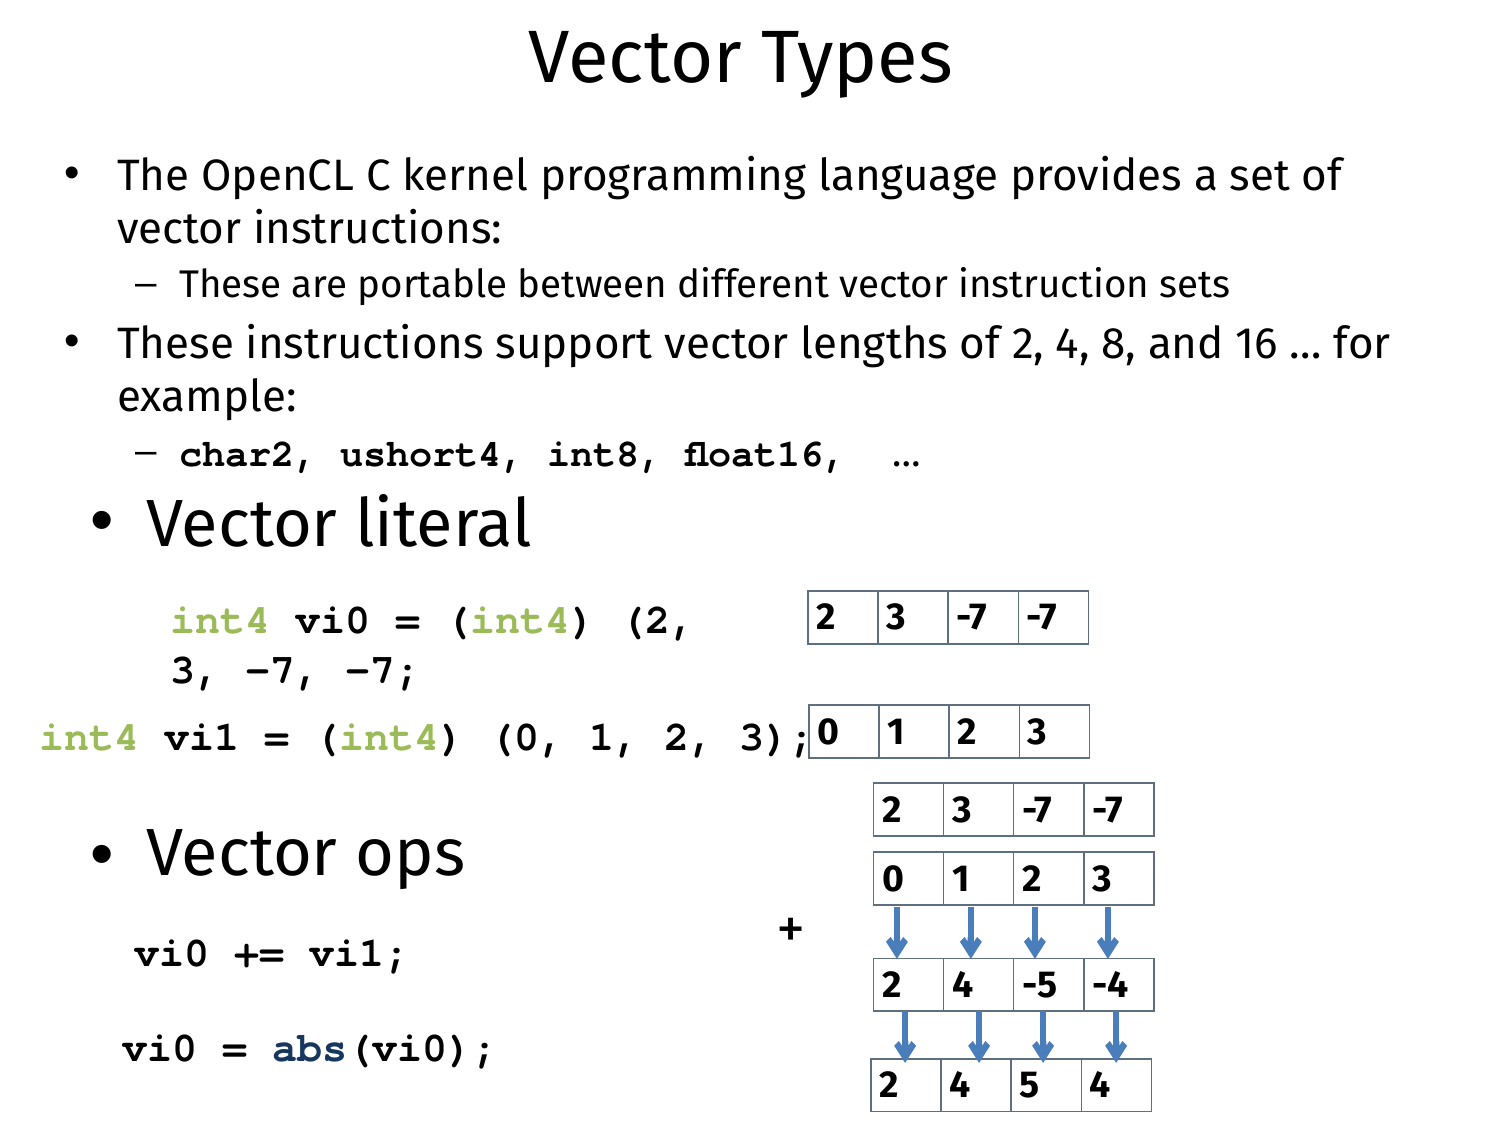

# Vector Types
The OpenCL C kernel programming language provides a set of vector instructions:
These are portable between different vector instruction sets
These instructions support vector lengths of 2, 4, 8, and 16 … for example:
char2, ushort4, int8, float16,  …
Vector literal
int4 vi0 = (int4) (2, 3, -7, -7;
| 2 | 3 | -7 | -7 |
| --- | --- | --- | --- |
int4 vi1 = (int4) (0, 1, 2, 3);
| 0 | 1 | 2 | 3 |
| --- | --- | --- | --- |
| 2 | 3 | -7 | -7 |
| --- | --- | --- | --- |
Vector ops
| 0 | 1 | 2 | 3 |
| --- | --- | --- | --- |
+
vi0 += vi1;
| 2 | 4 | -5 | -4 |
| --- | --- | --- | --- |
vi0 = abs(vi0);
| 2 | 4 | 5 | 4 |
| --- | --- | --- | --- |